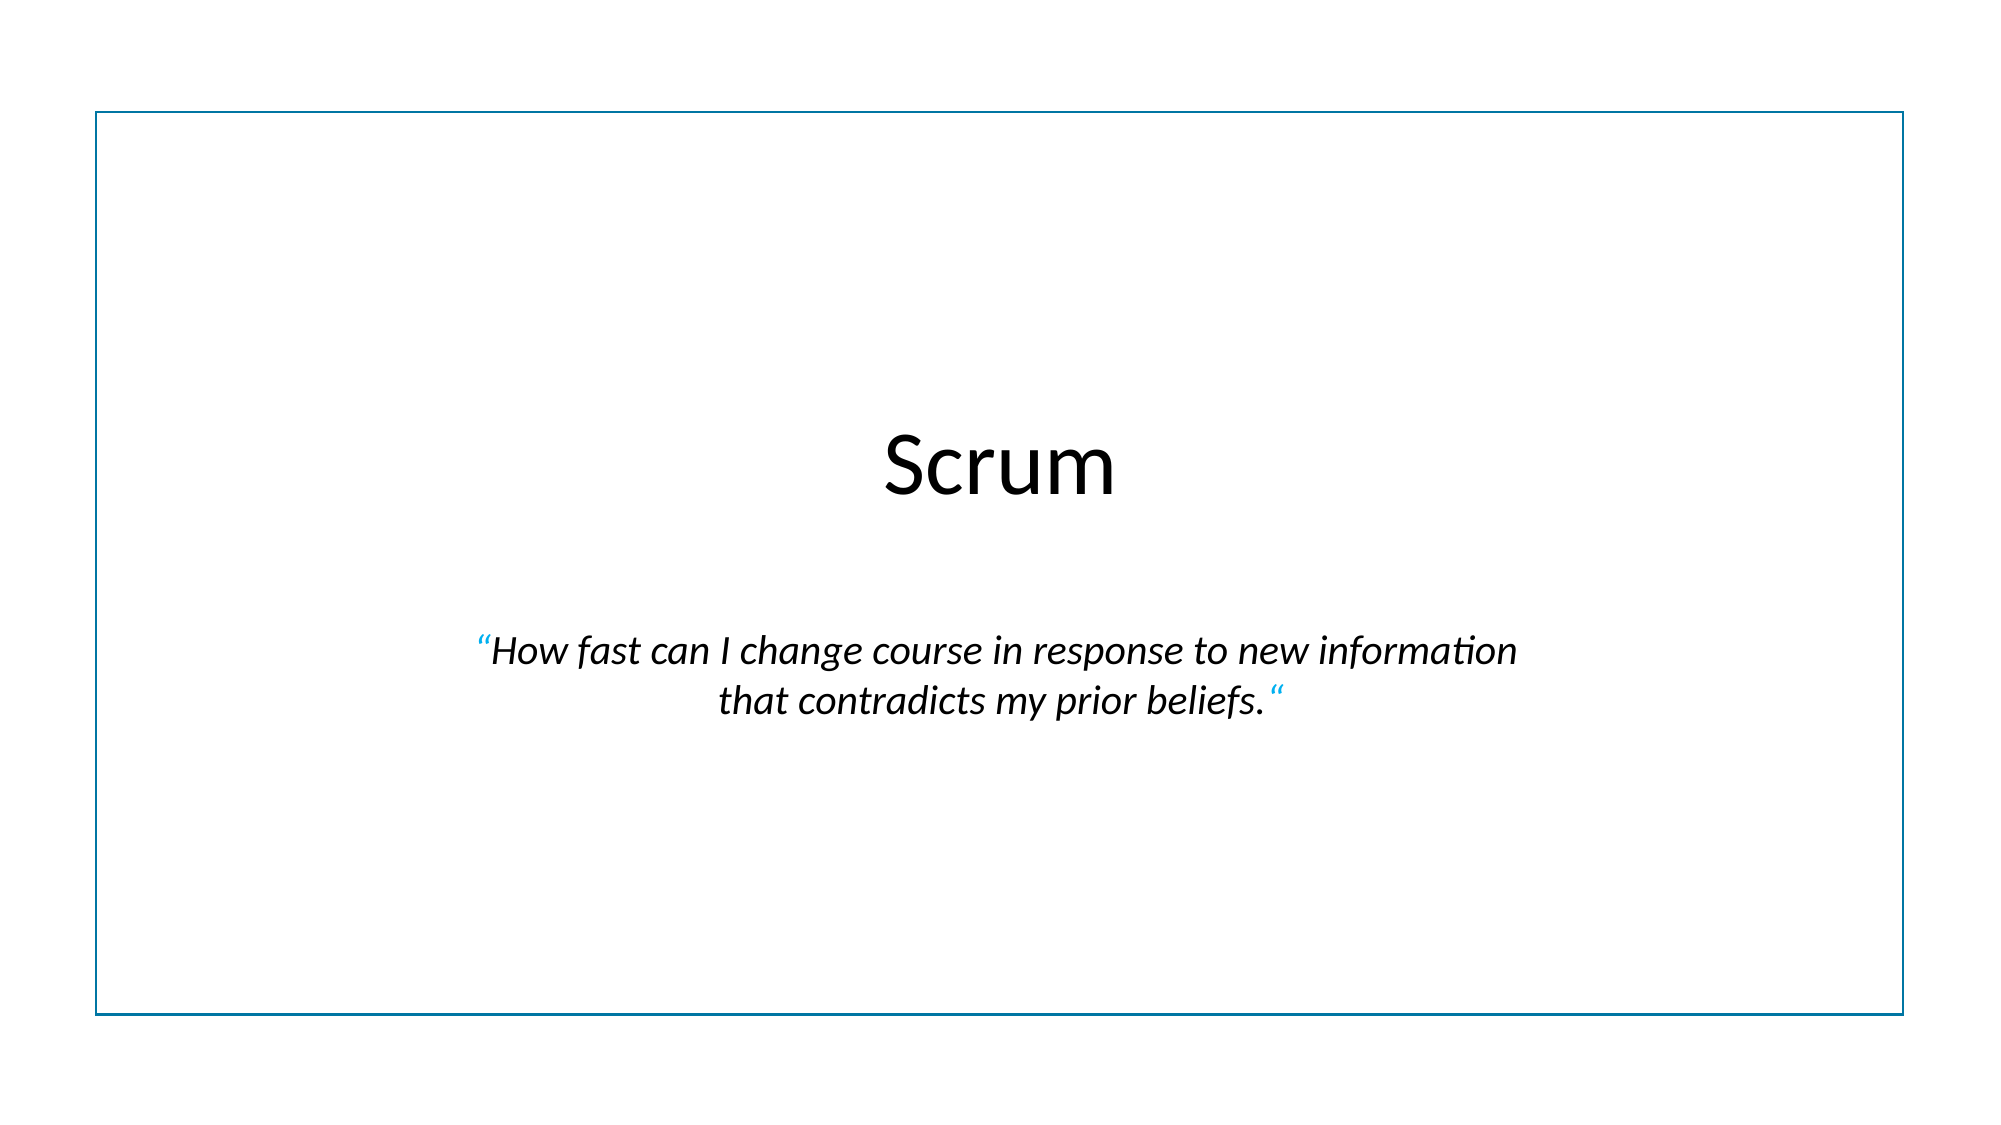

# Scrum “How fast can I change course in response to new information that contradicts my prior beliefs.“